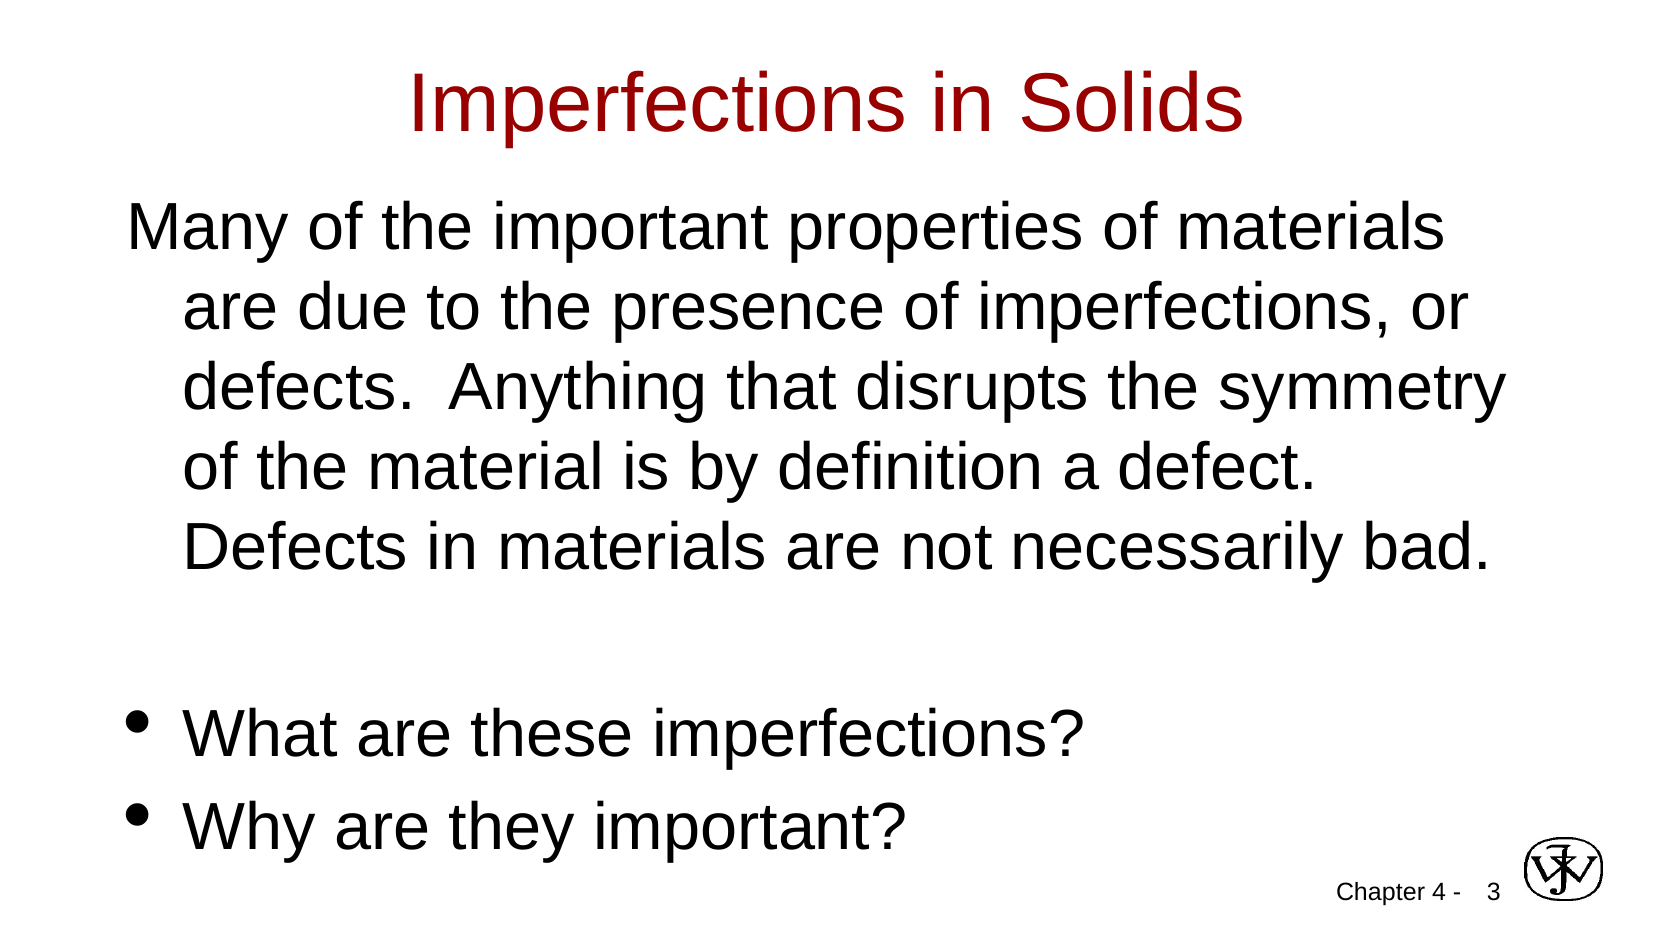

Imperfections in Solids
Many of the important properties of materials are due to the presence of imperfections, or defects.  Anything that disrupts the symmetry of the material is by definition a defect.  Defects in materials are not necessarily bad.

What are these imperfections?
Why are they important?

3